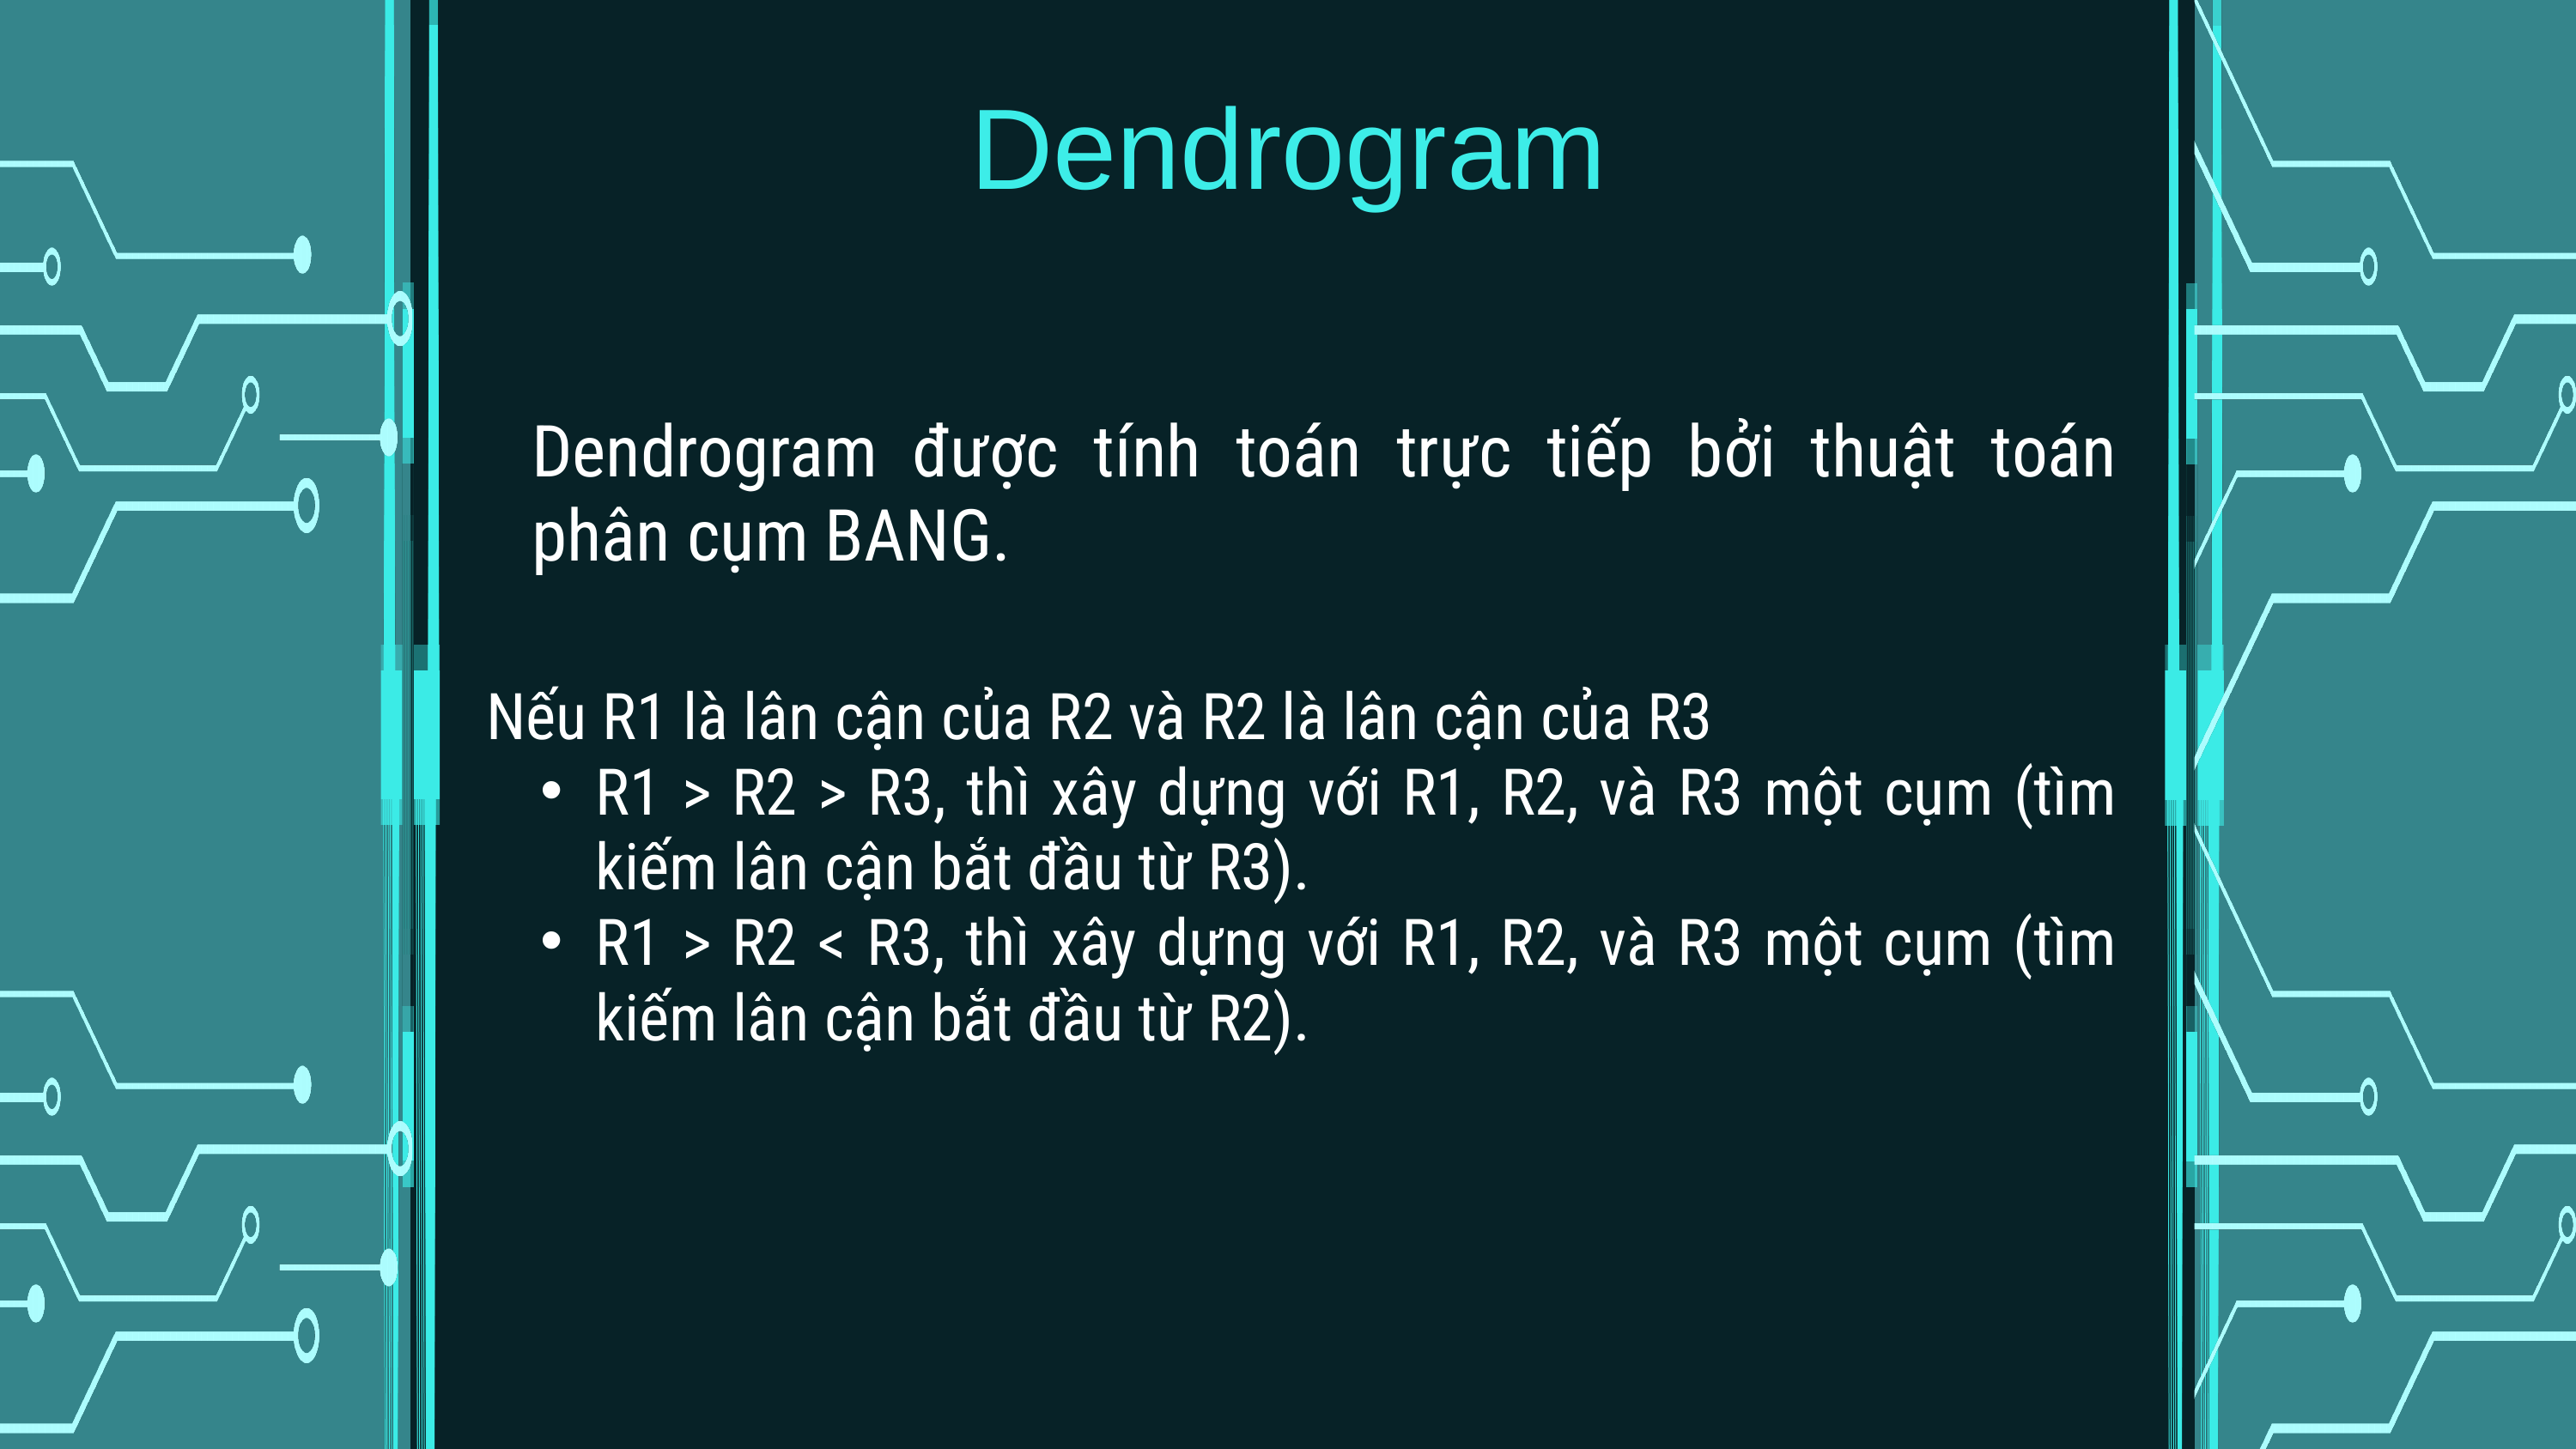

Dendrogram

Dendrogram được tính toán trực tiếp bởi thuật toán phân cụm BANG.
Nếu R1 là lân cận của R2 và R2 là lân cận của R3
R1 > R2 > R3, thì xây dựng với R1, R2, và R3 một cụm (tìm kiếm lân cận bắt đầu từ R3).
R1 > R2 < R3, thì xây dựng với R1, R2, và R3 một cụm (tìm kiếm lân cận bắt đầu từ R2).